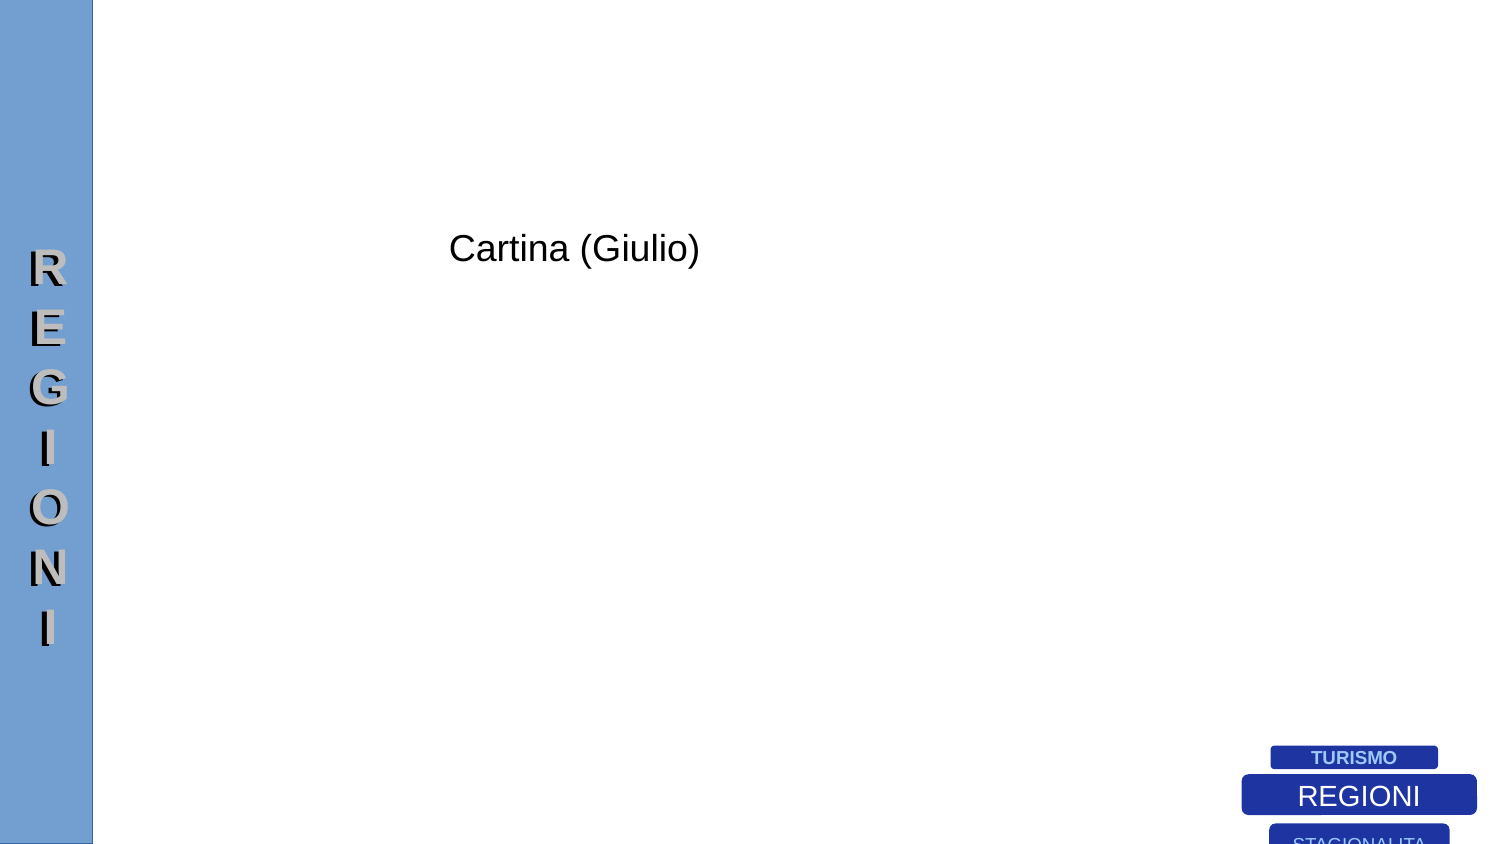

Cartina (Giulio)
REGIONI
REGIONI
TURISMO
REGIONI
STAGIONALITA